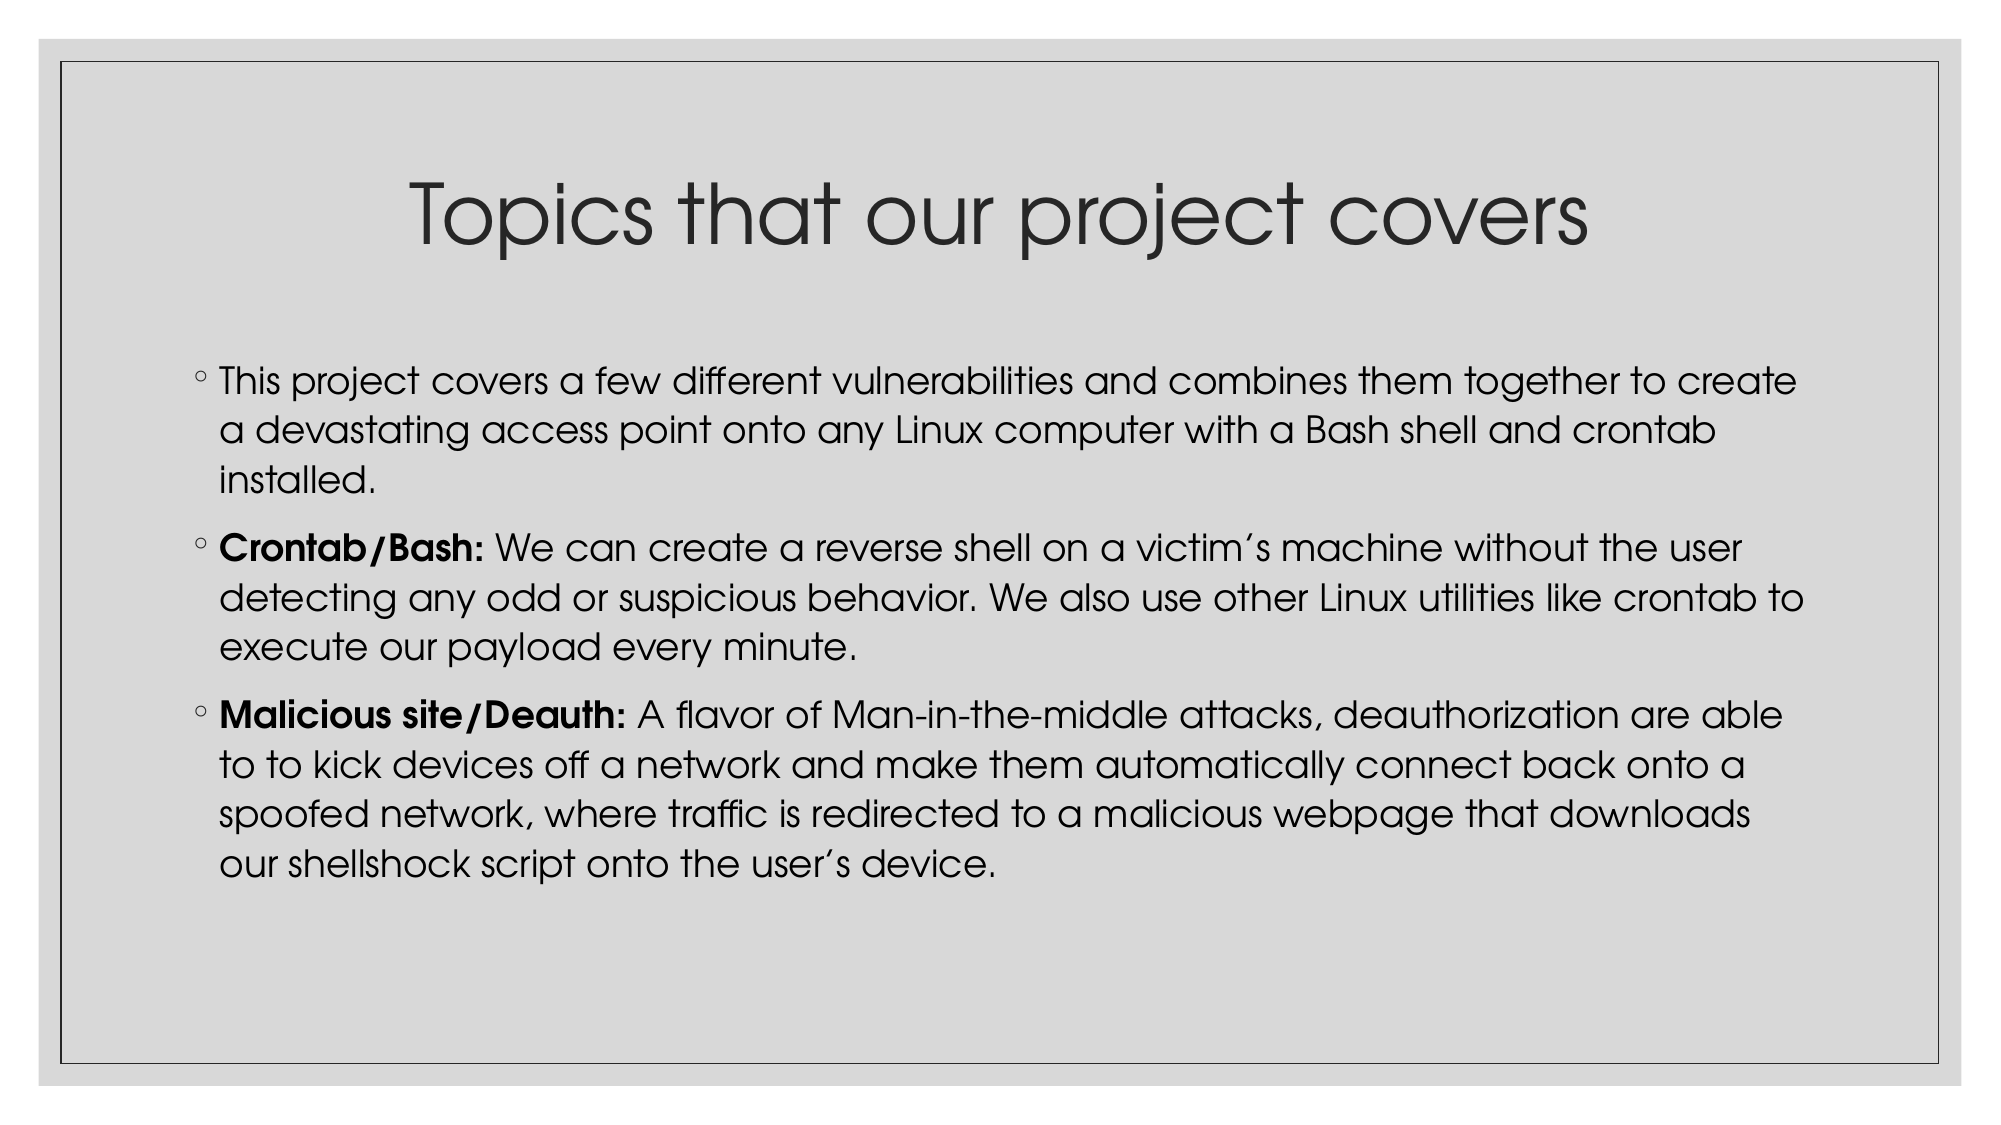

# Topics that our project covers
This project covers a few different vulnerabilities and combines them together to create a devastating access point onto any Linux computer with a Bash shell and crontab installed.
Crontab/Bash: We can create a reverse shell on a victim’s machine without the user detecting any odd or suspicious behavior. We also use other Linux utilities like crontab to execute our payload every minute.
Malicious site/Deauth: A flavor of Man-in-the-middle attacks, deauthorization are able to to kick devices off a network and make them automatically connect back onto a spoofed network, where traffic is redirected to a malicious webpage that downloads our shellshock script onto the user’s device.